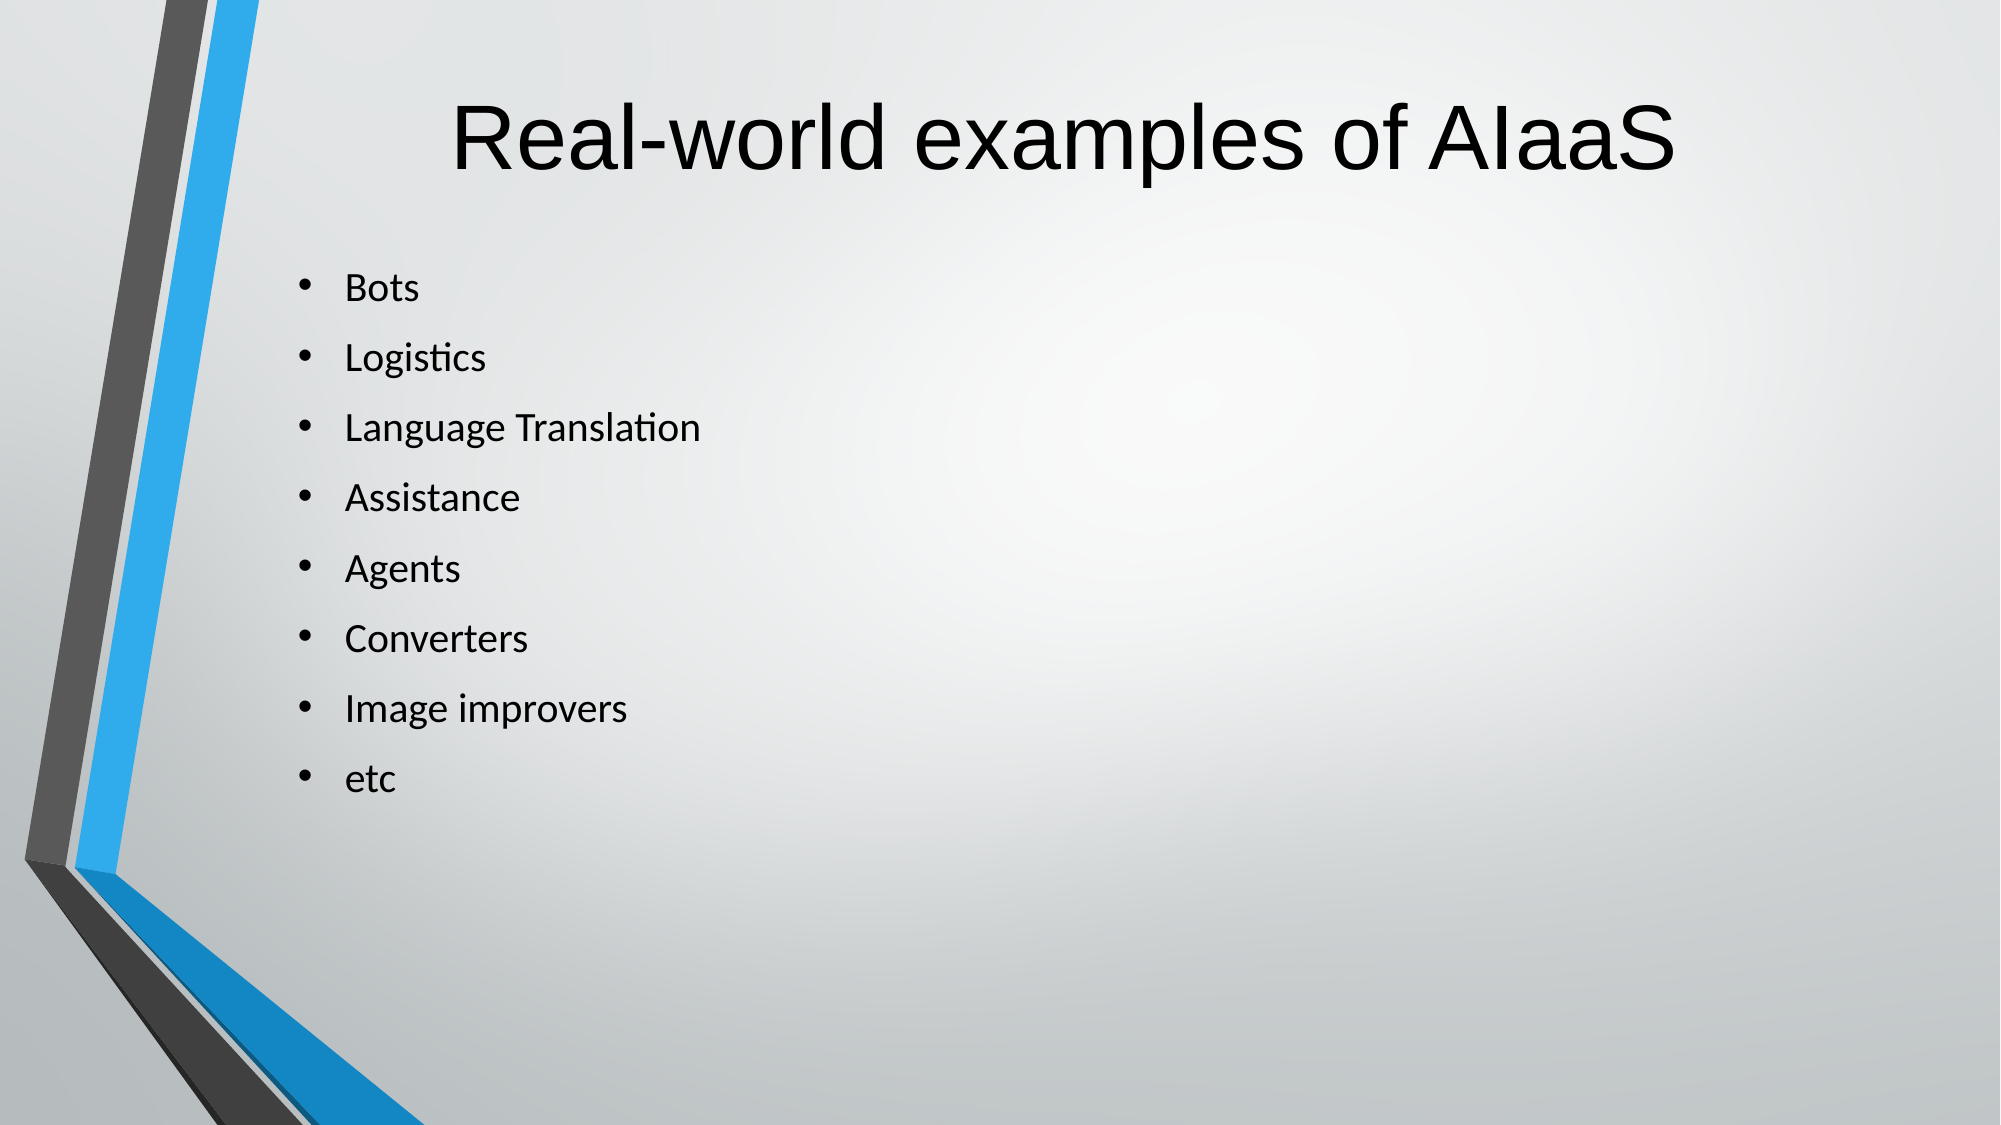

# Real-world examples of AIaaS
Bots
Logistics
Language Translation
Assistance
Agents
Converters
Image improvers
etc